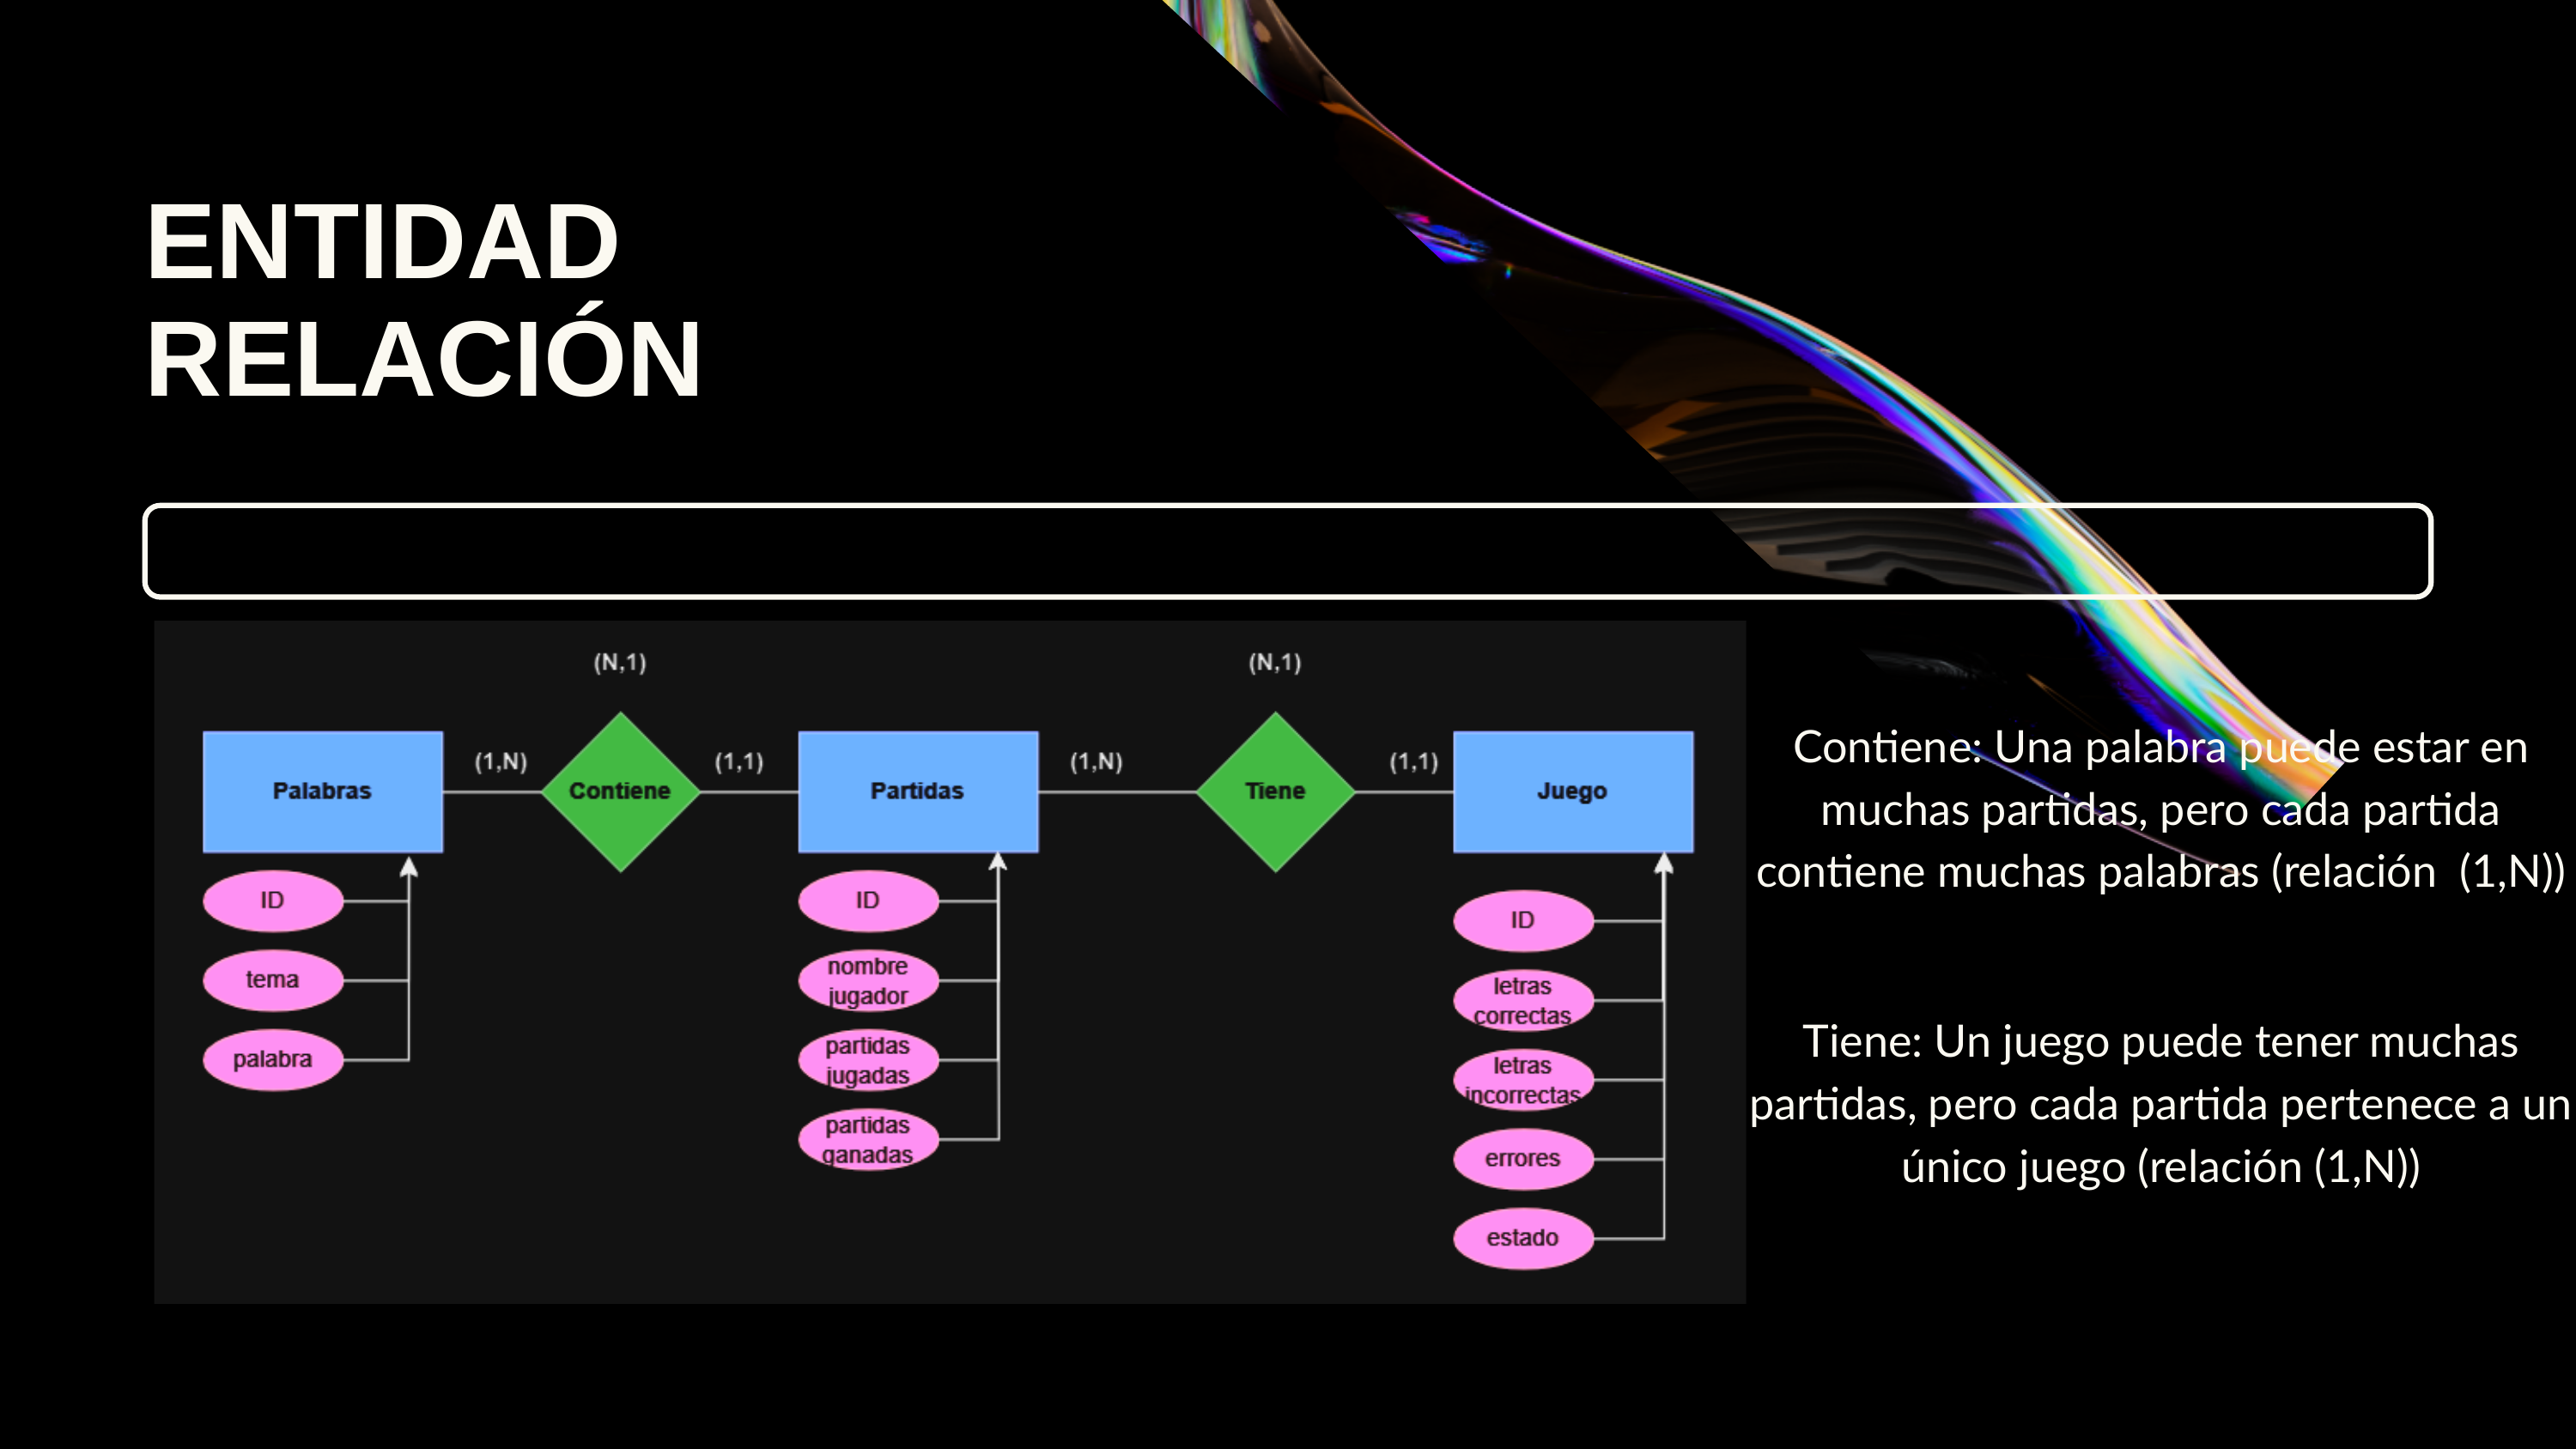

ENTIDAD RELACIÓN

Contiene: Una palabra puede estar en muchas partidas, pero cada partida contiene muchas palabras (relación  (1,N))
Tiene: Un juego puede tener muchas partidas, pero cada partida pertenece a un único juego (relación (1,N))